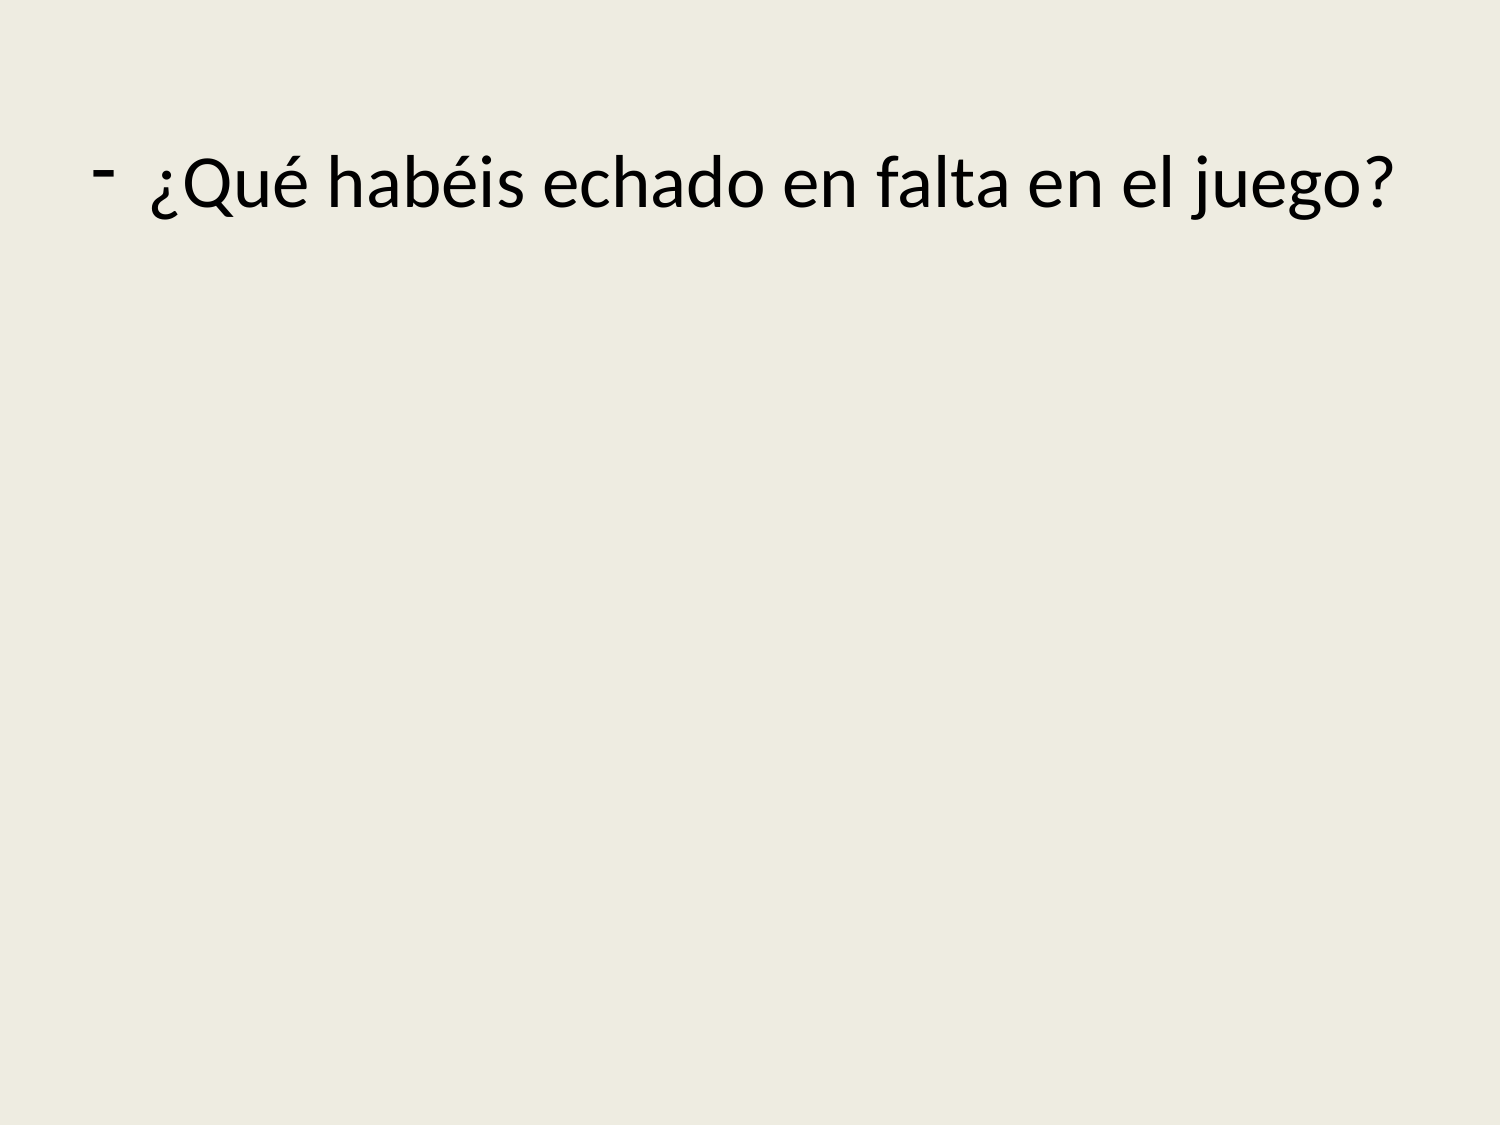

¿Qué habéis echado en falta en el juego?